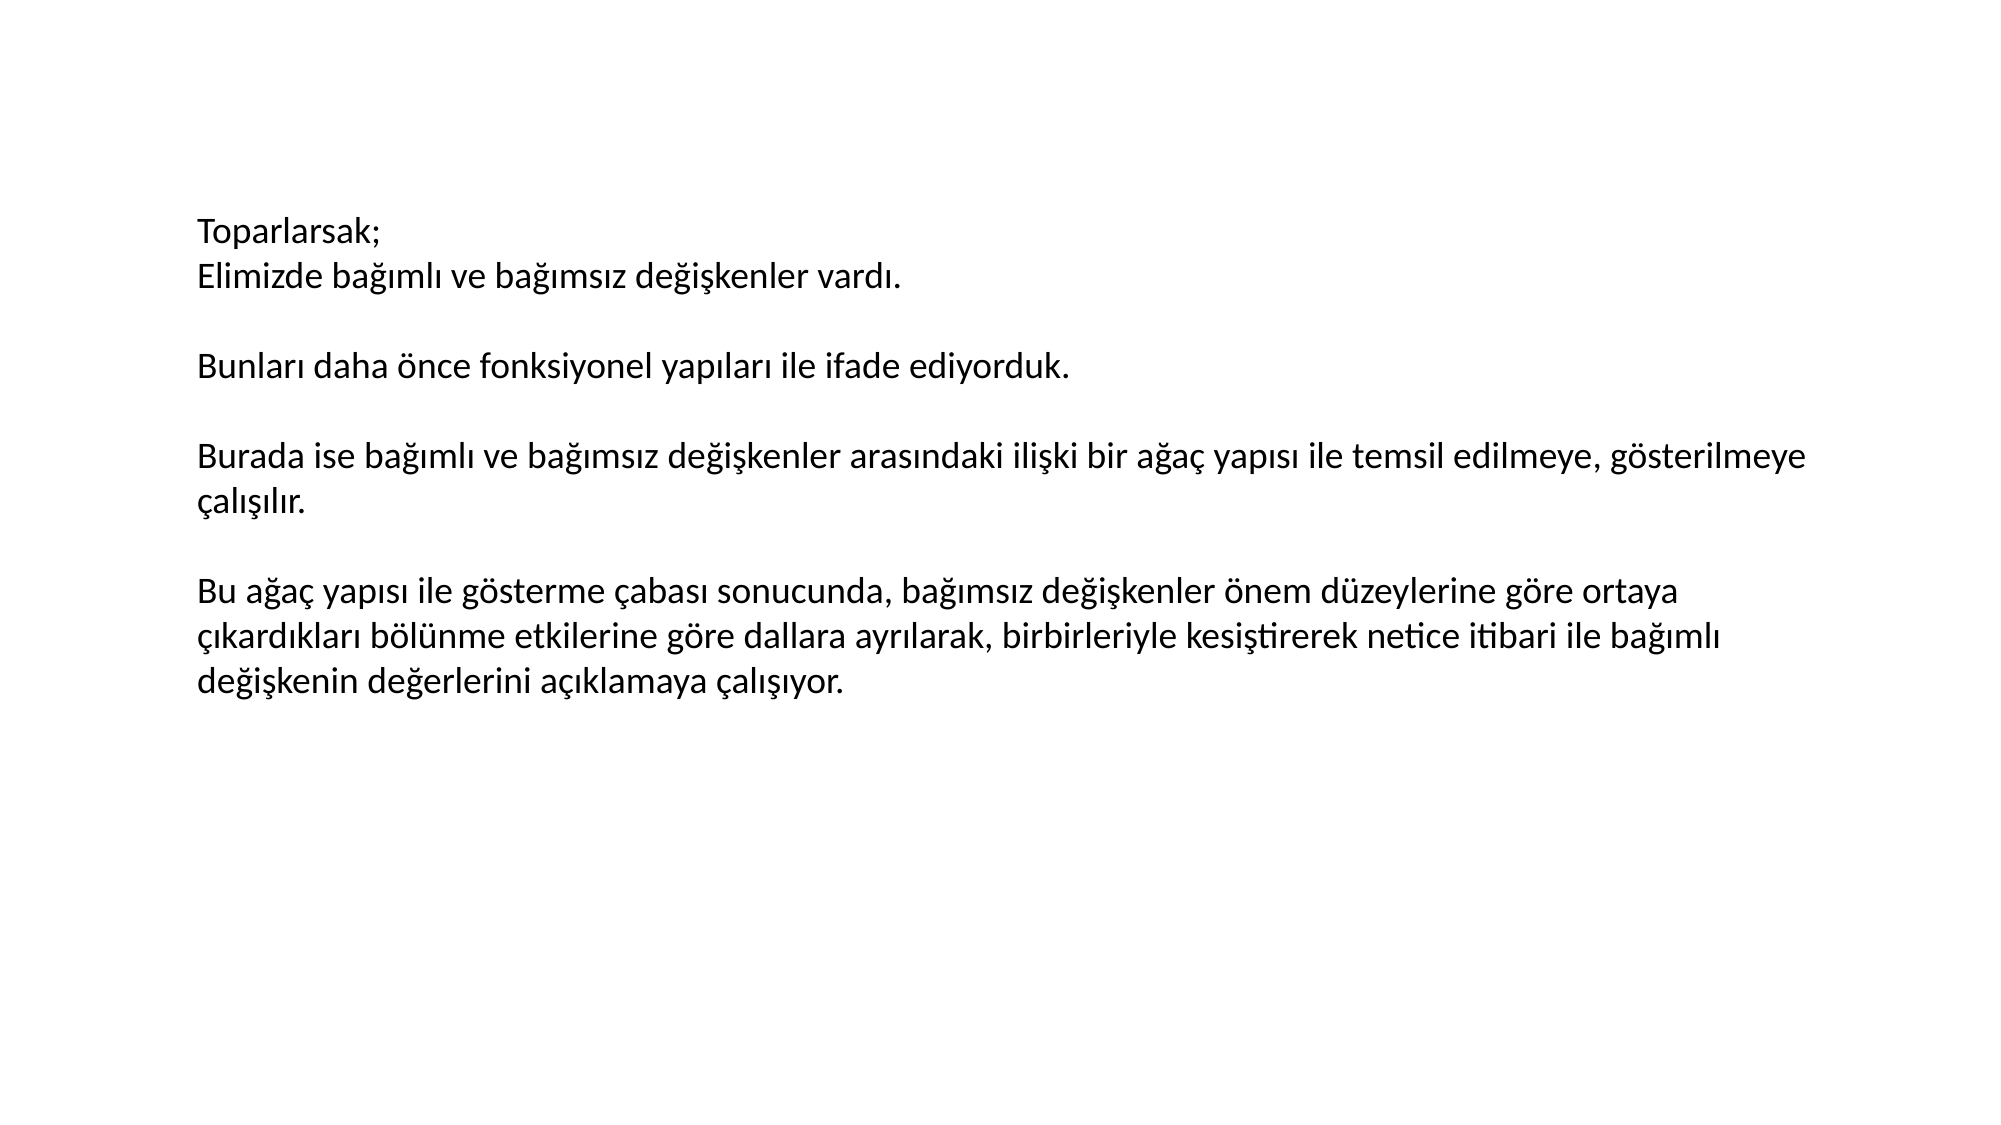

Toparlarsak;
Elimizde bağımlı ve bağımsız değişkenler vardı.

Bunları daha önce fonksiyonel yapıları ile ifade ediyorduk.

Burada ise bağımlı ve bağımsız değişkenler arasındaki ilişki bir ağaç yapısı ile temsil edilmeye, gösterilmeye çalışılır.

Bu ağaç yapısı ile gösterme çabası sonucunda, bağımsız değişkenler önem düzeylerine göre ortaya çıkardıkları bölünme etkilerine göre dallara ayrılarak, birbirleriyle kesiştirerek netice itibari ile bağımlı değişkenin değerlerini açıklamaya çalışıyor.